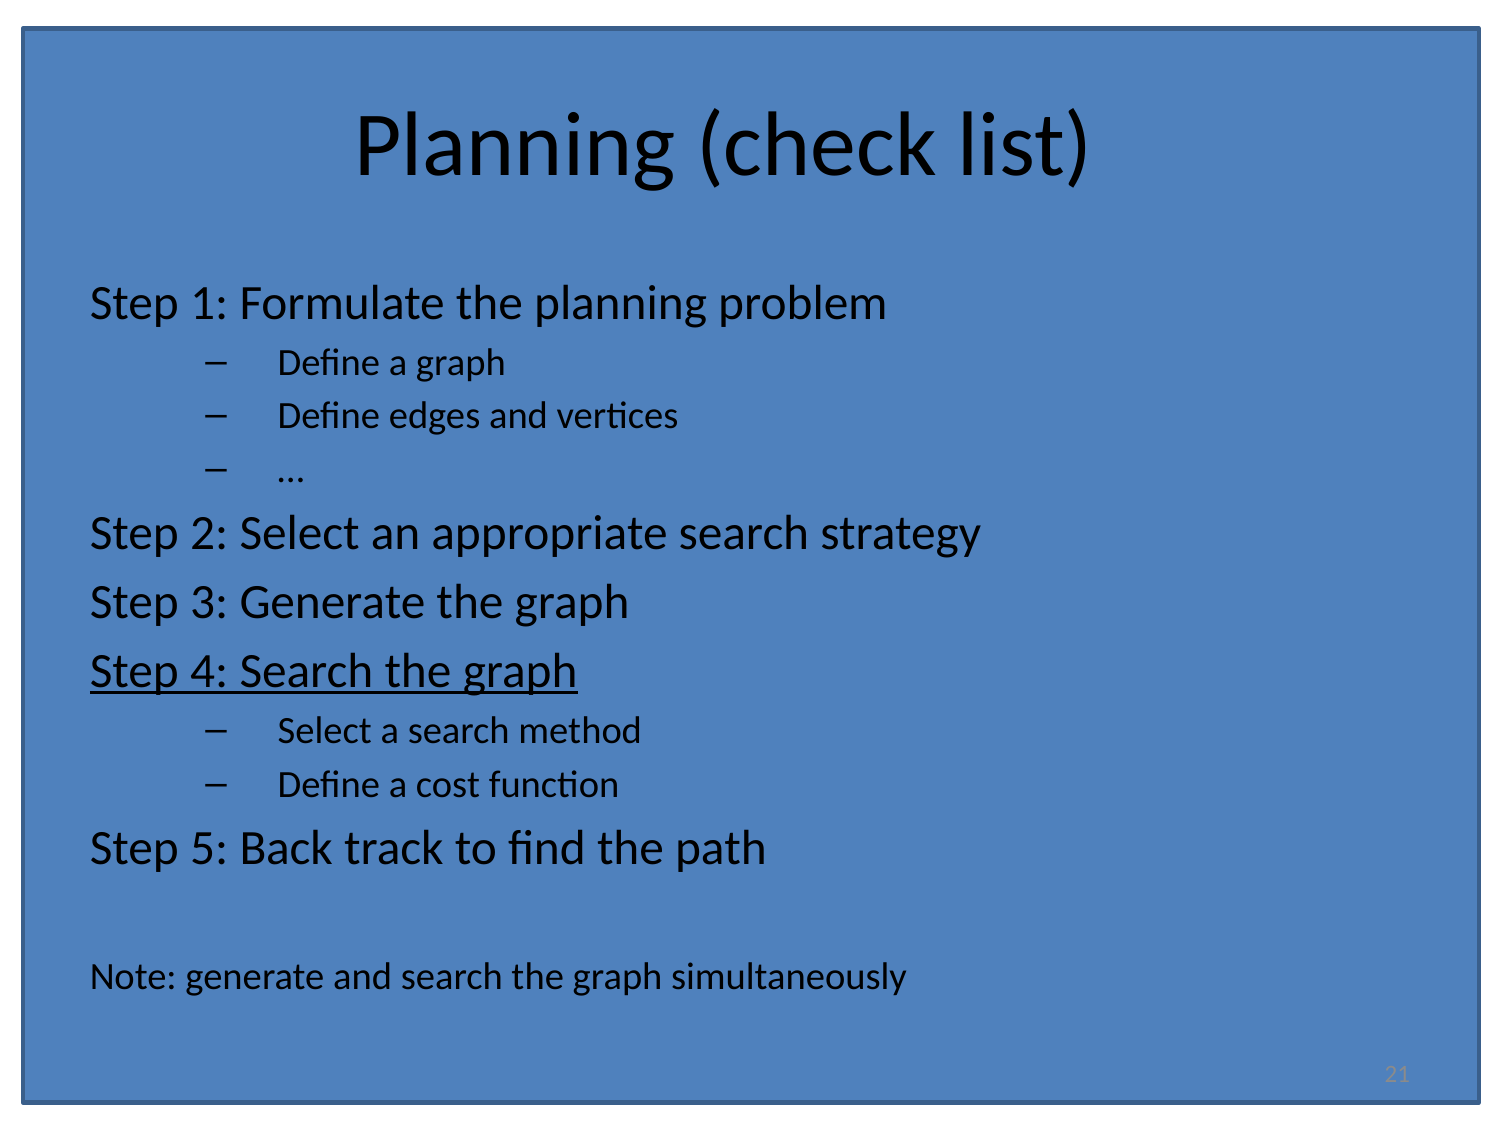

Planning (check list)
Step 1: Formulate the planning problem
Define a graph
Define edges and vertices
…
Step 2: Select an appropriate search strategy
Step 3: Generate the graph
Step 4: Search the graph
Select a search method
Define a cost function
Step 5: Back track to find the path

Note: generate and search the graph simultaneously

21